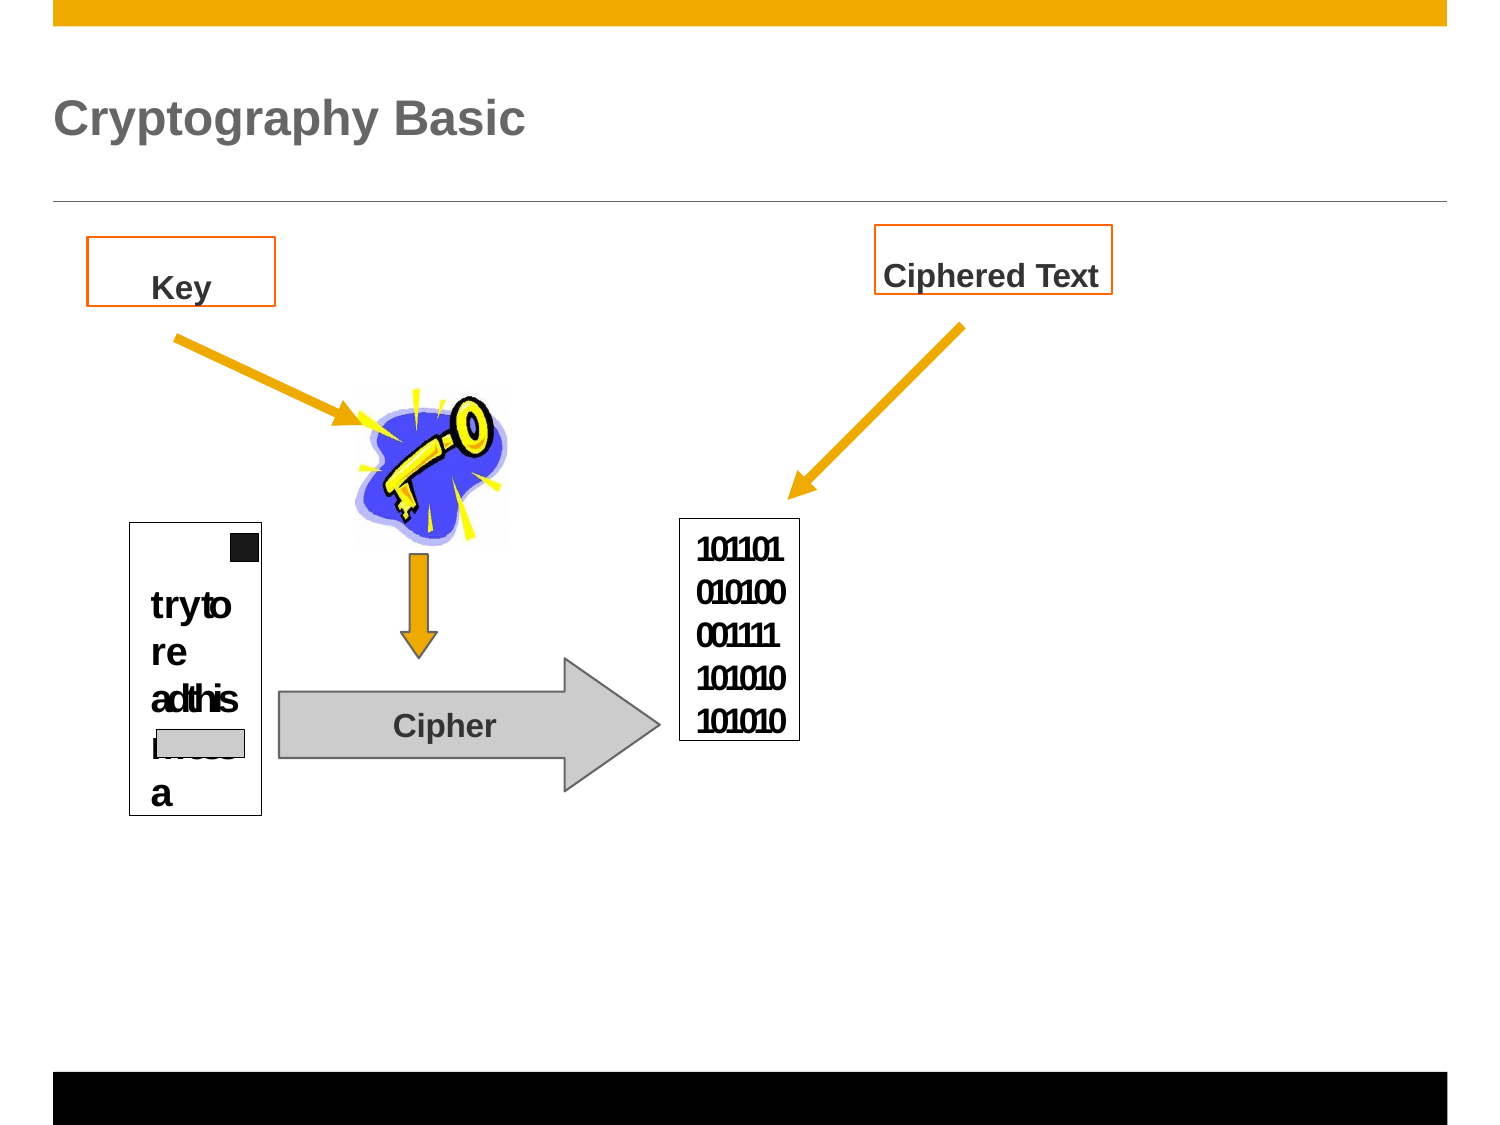

# Cryptography Basic

Ciphered Text

Key

101101
010100
001111
101010
101010

trytore  adthis  messa

Cipher

©  2011 SAP AG. All rights reserved.